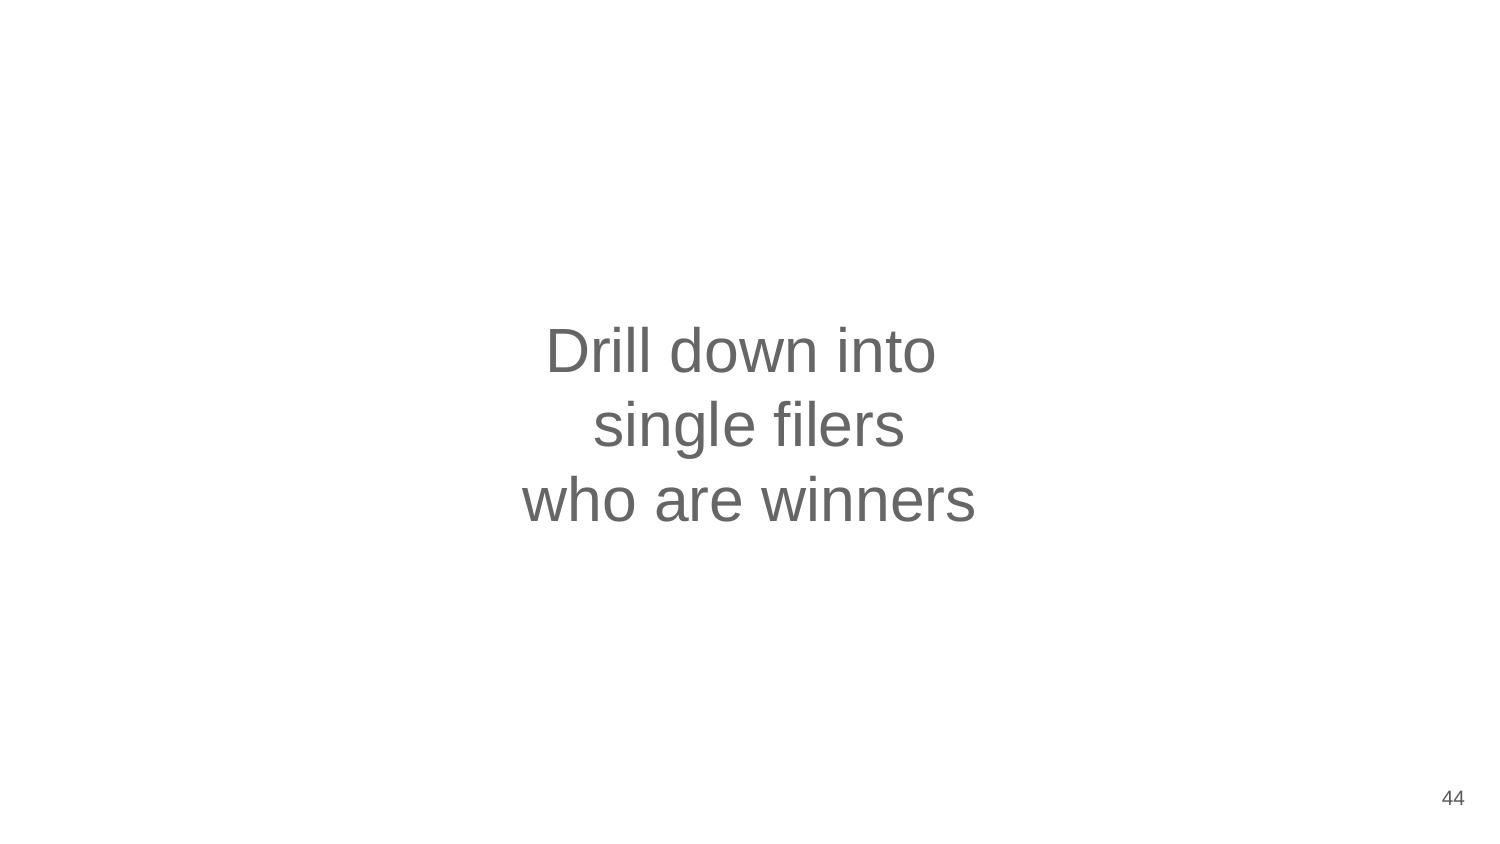

# Drill down into single filers who are winners
44